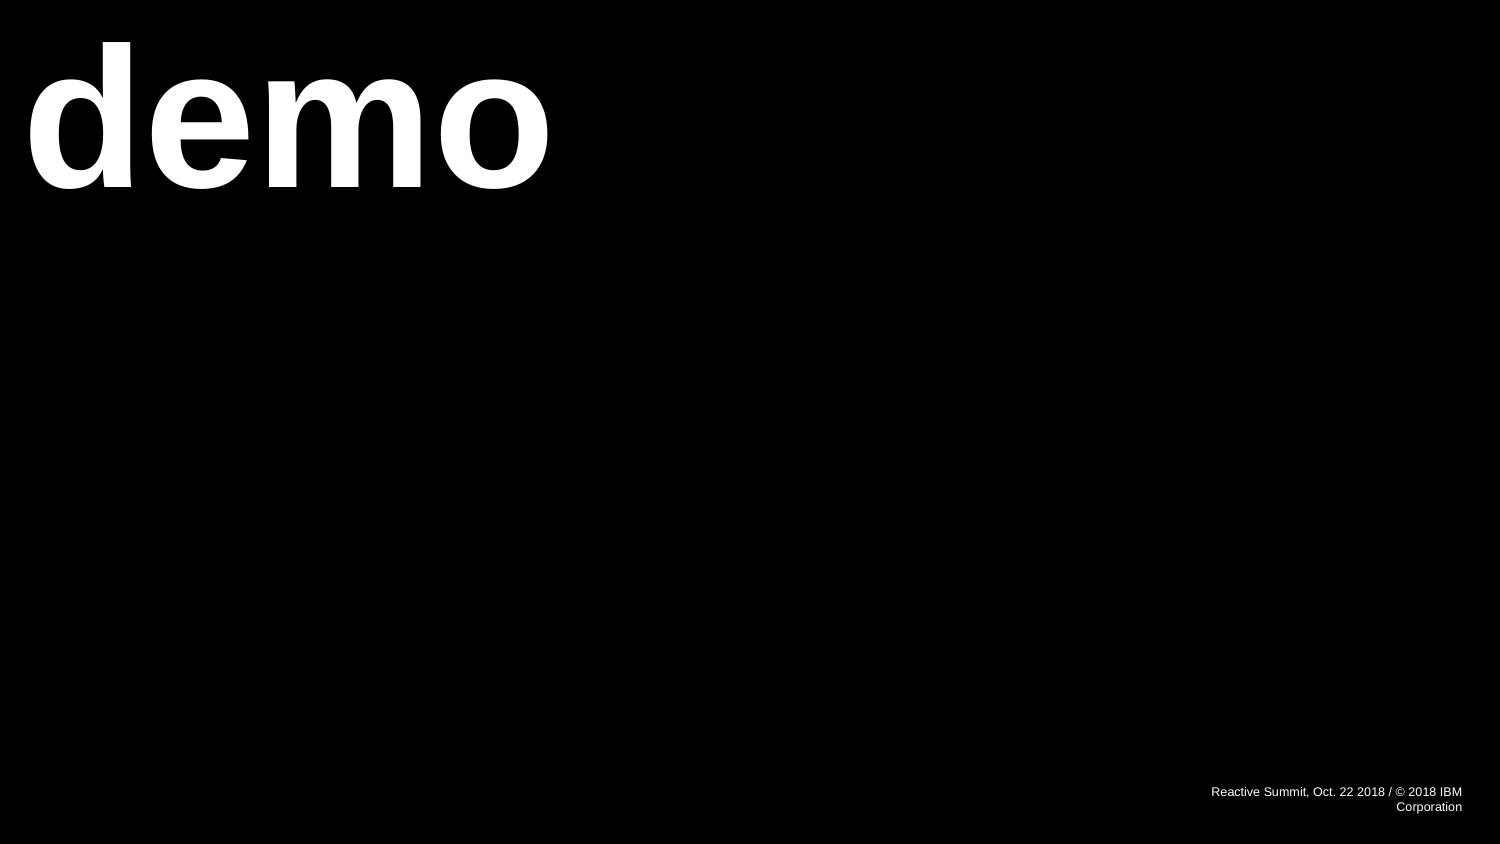

# demo
IBM CONFIDENTIAL
Reactive Summit, Oct. 22 2018 / © 2018 IBM Corporation